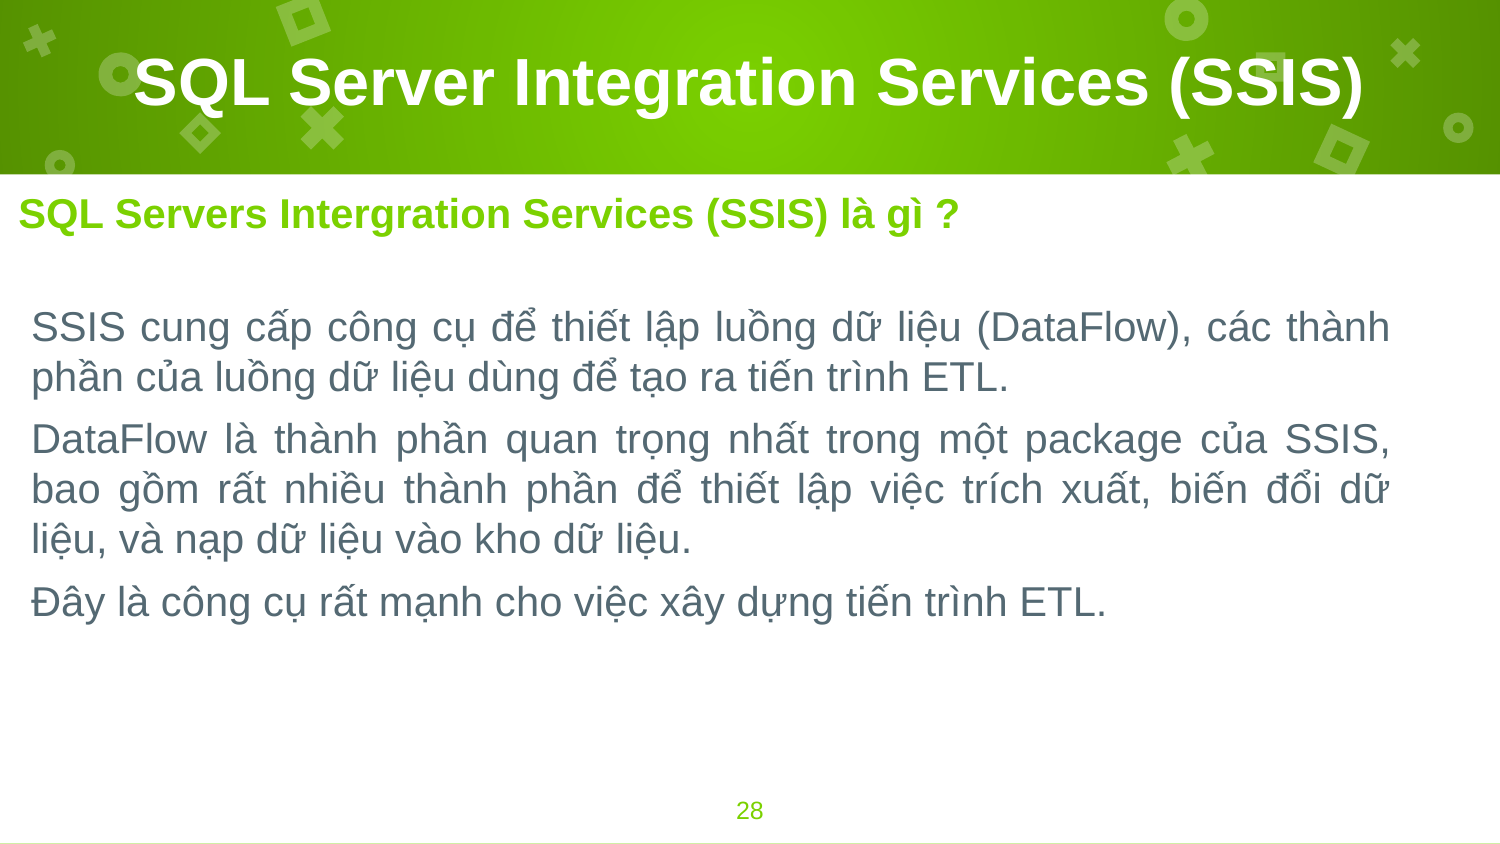

# SQL Server Integration Services (SSIS)
SQL Servers Intergration Services (SSIS) là gì ?
SSIS cung cấp công cụ để thiết lập luồng dữ liệu (DataFlow), các thành phần của luồng dữ liệu dùng để tạo ra tiến trình ETL.
DataFlow là thành phần quan trọng nhất trong một package của SSIS, bao gồm rất nhiều thành phần để thiết lập việc trích xuất, biến đổi dữ liệu, và nạp dữ liệu vào kho dữ liệu.
Đây là công cụ rất mạnh cho việc xây dựng tiến trình ETL.

28